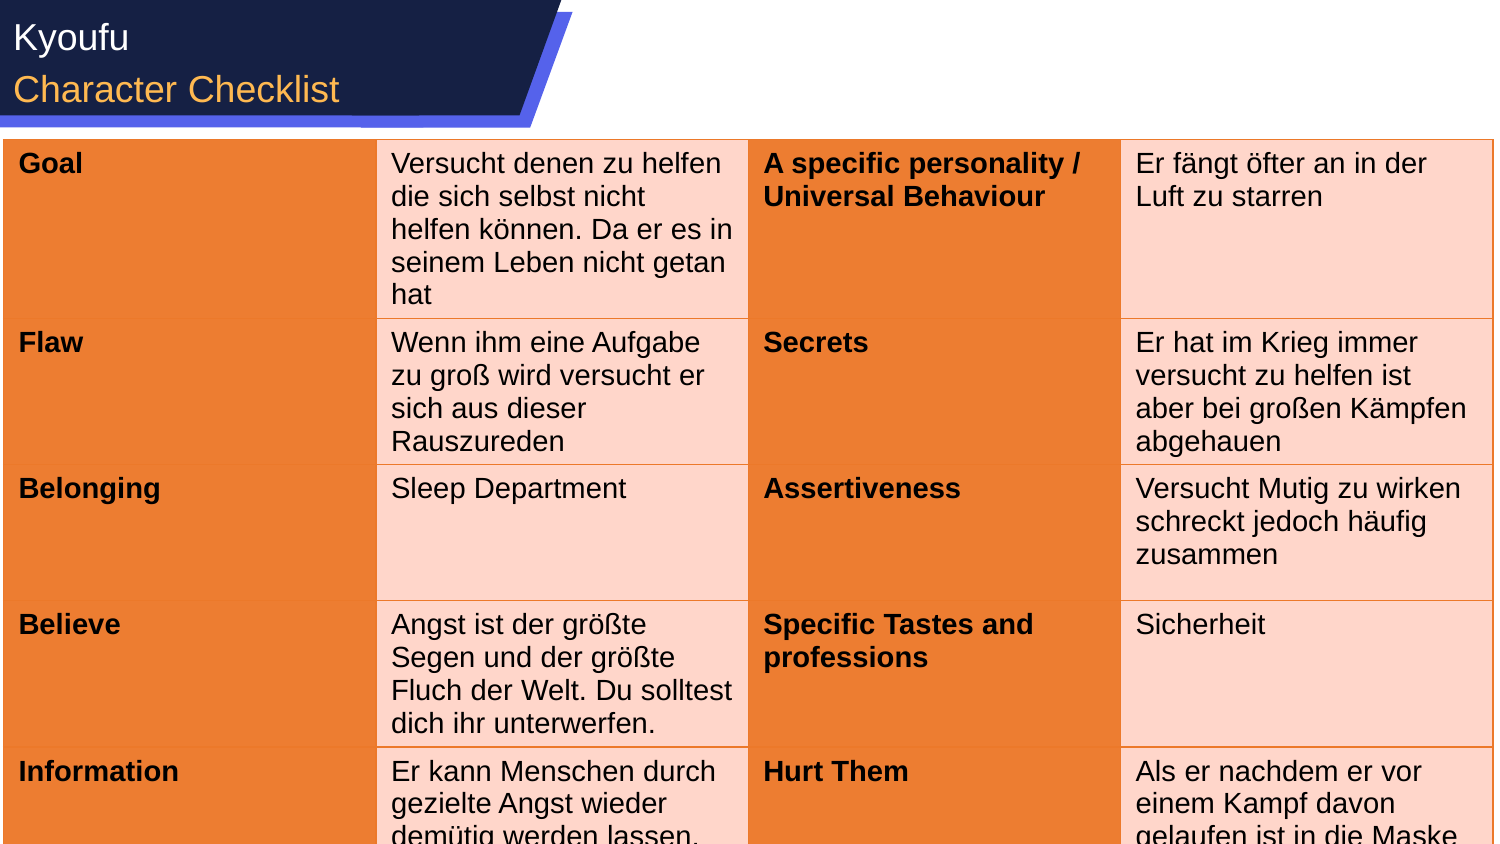

Kyoufu
Character Checklist

| Goal | Versucht denen zu helfen die sich selbst nicht helfen können. Da er es in seinem Leben nicht getan hat | A specific personality / Universal Behaviour | Er fängt öfter an in der Luft zu starren |
| --- | --- | --- | --- |
| Flaw | Wenn ihm eine Aufgabe zu groß wird versucht er sich aus dieser Rauszureden | Secrets | Er hat im Krieg immer versucht zu helfen ist aber bei großen Kämpfen abgehauen |
| Belonging | Sleep Department | Assertiveness | Versucht Mutig zu wirken schreckt jedoch häufig zusammen |
| Believe | Angst ist der größte Segen und der größte Fluch der Welt. Du solltest dich ihr unterwerfen. | Specific Tastes and professions | Sicherheit |
| Information | Er kann Menschen durch gezielte Angst wieder demütig werden lassen, oder zurück in die Realität holen | Hurt Them | Als er nachdem er vor einem Kampf davon gelaufen ist in die Maske verwandelt wurde |
| Special Skill | Kennt zu jeder situation ein passendes Sprichwort |  |  |